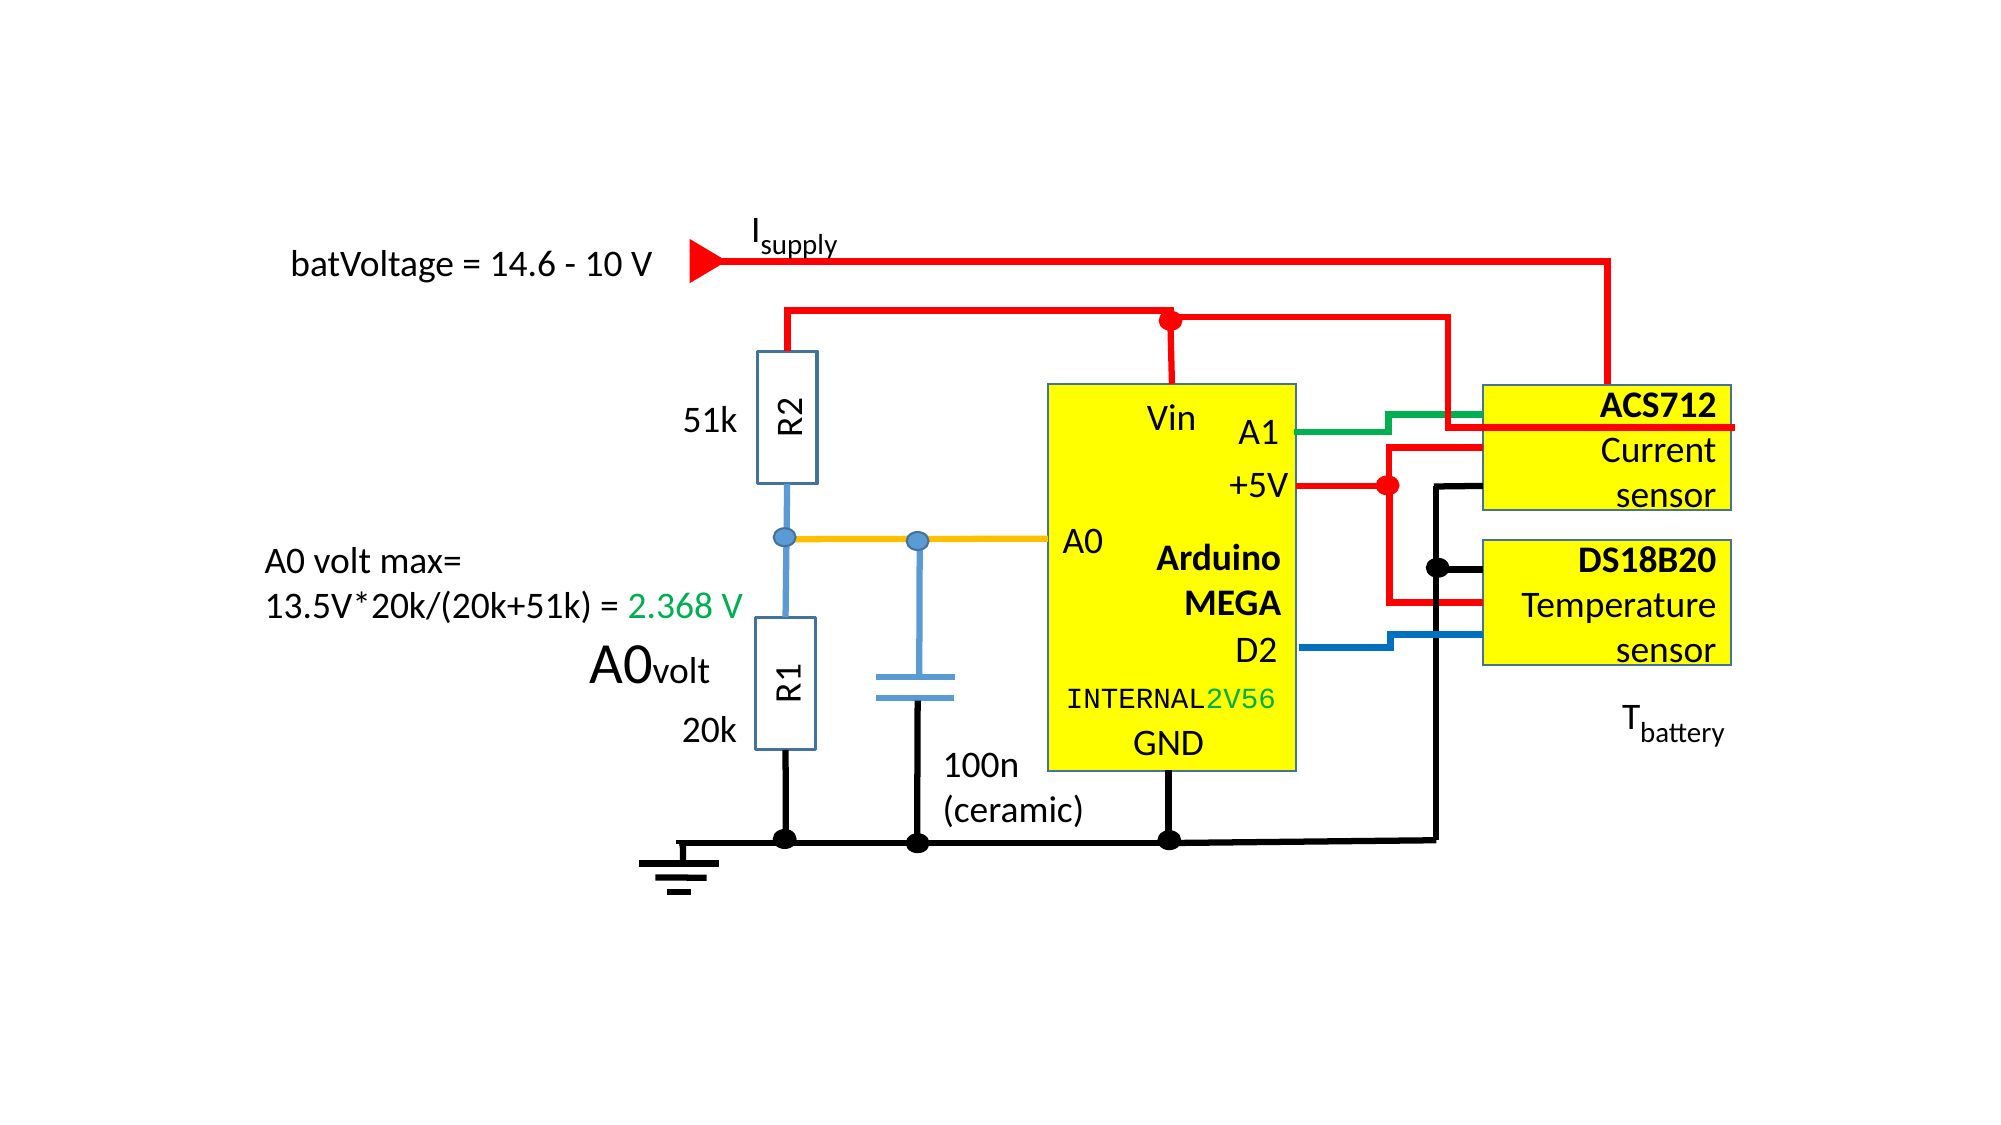

Isupply
batVoltage = 14.6 - 10 V

Arduino MEGA
ACS712 Current sensor
Vin
51k
R2
A1
+5V

A0

A0 volt max=
13.5V*20k/(20k+51k) = 2.368 V

DS18B20
Temperature sensor

D2
A0volt
R1
INTERNAL2V56
Tbattery
20k
GND
100n
(ceramic)